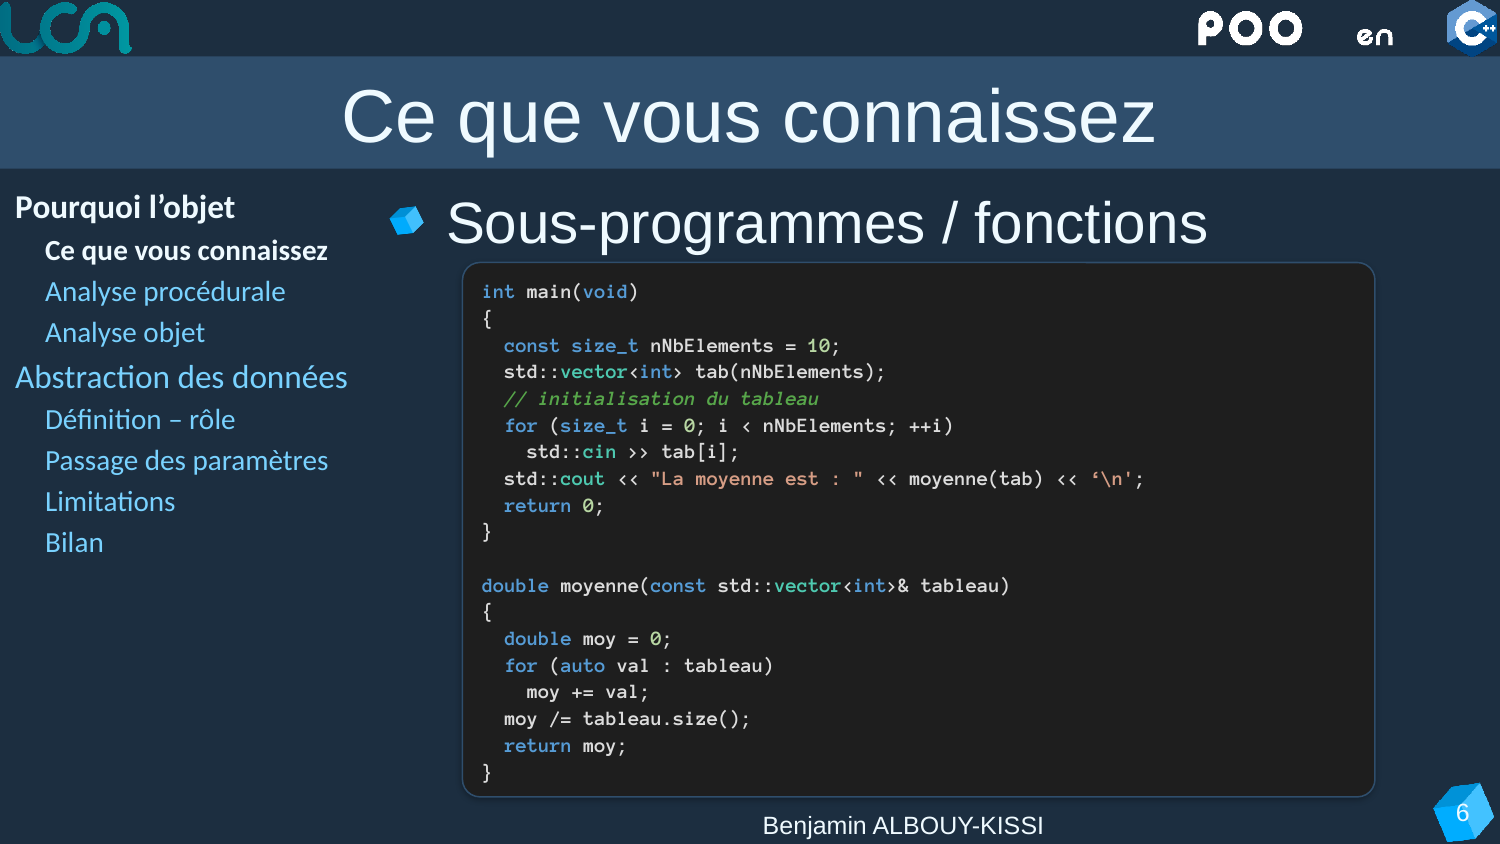

# Ce que vous connaissez
Pourquoi l’objet
Ce que vous connaissez
Analyse procédurale
Analyse objet
Abstraction des données
Définition – rôle
Passage des paramètres
Limitations
Bilan
Sous-programmes / fonctions
int main(void)
{
  const size_t nNbElements = 10;
  std::vector<int> tab(nNbElements);
  // initialisation du tableau
  for (size_t i = 0; i < nNbElements; ++i)
    std::cin >> tab[i];
  std::cout << "La moyenne est : " << moyenne(tab) << ‘\n';
  return 0;
}

double moyenne(const std::vector<int>& tableau)
{
  double moy = 0;
  for (auto val : tableau)
    moy += val;
  moy /= tableau.size();
  return moy;
}
6
Benjamin ALBOUY-KISSI